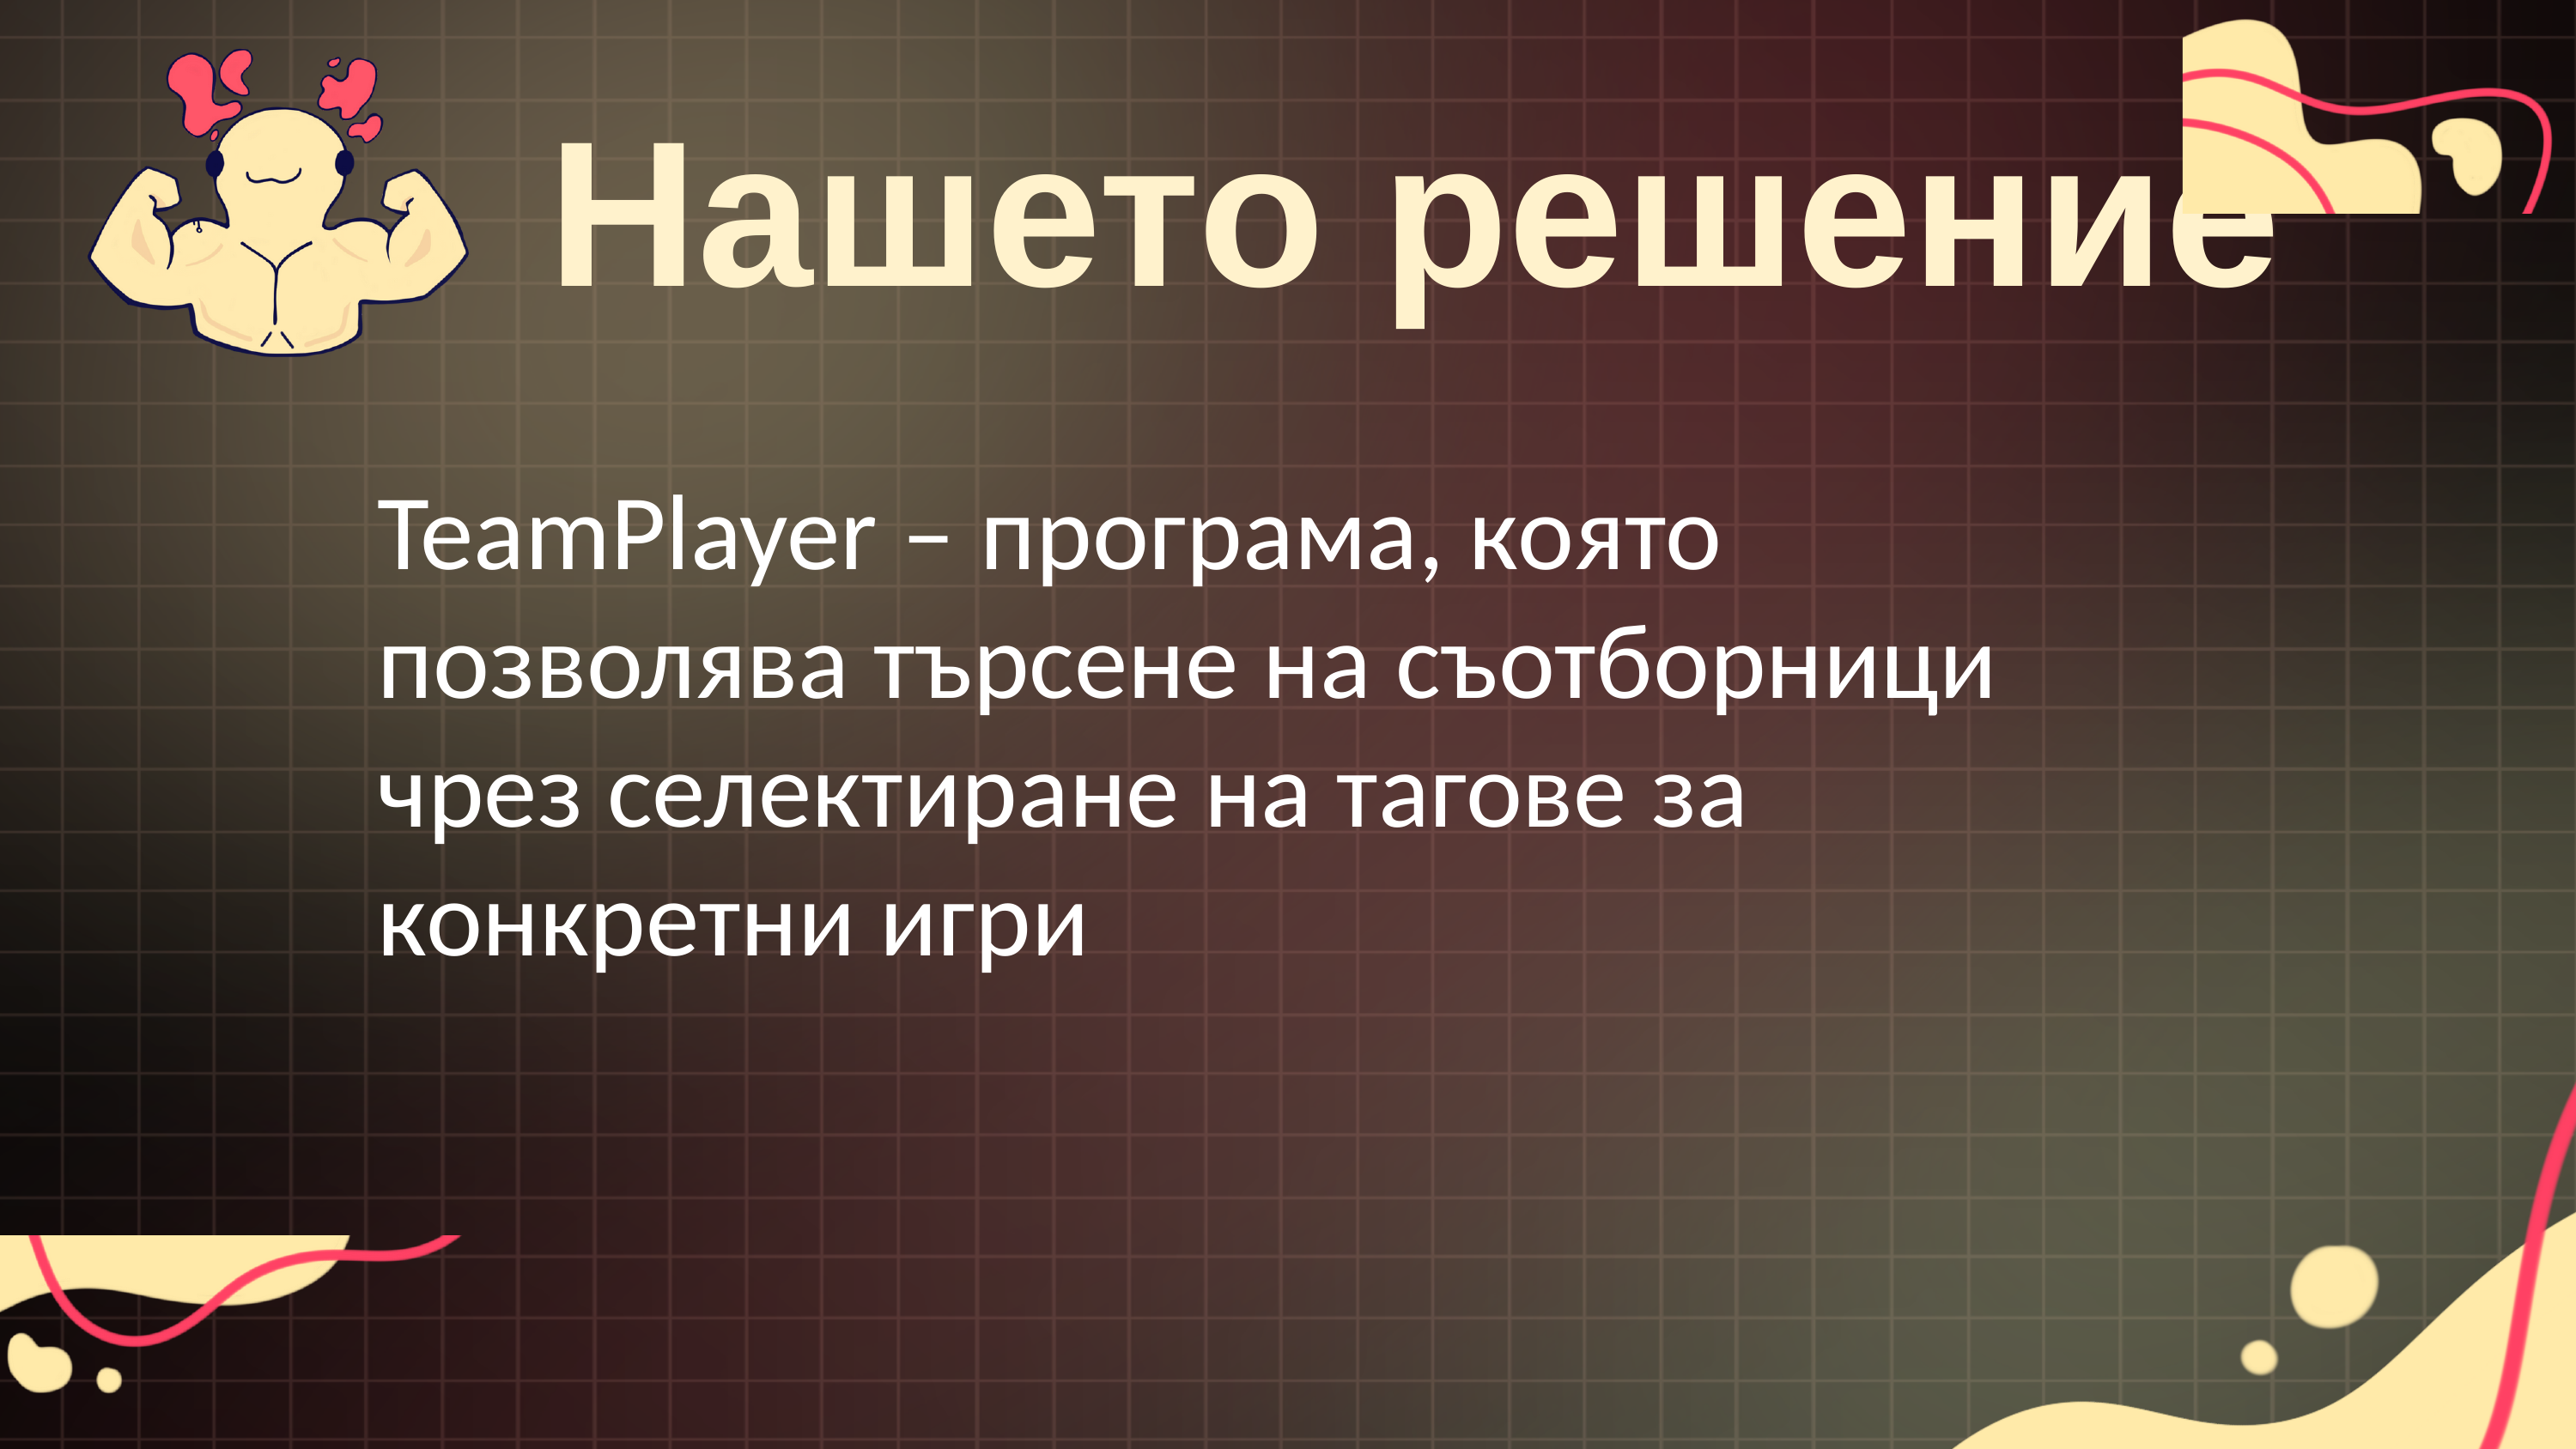

Нашето решение
TeamPlayer – програма, която позволява търсене на съотборници чрез селектиране на тагове за конкретни игри